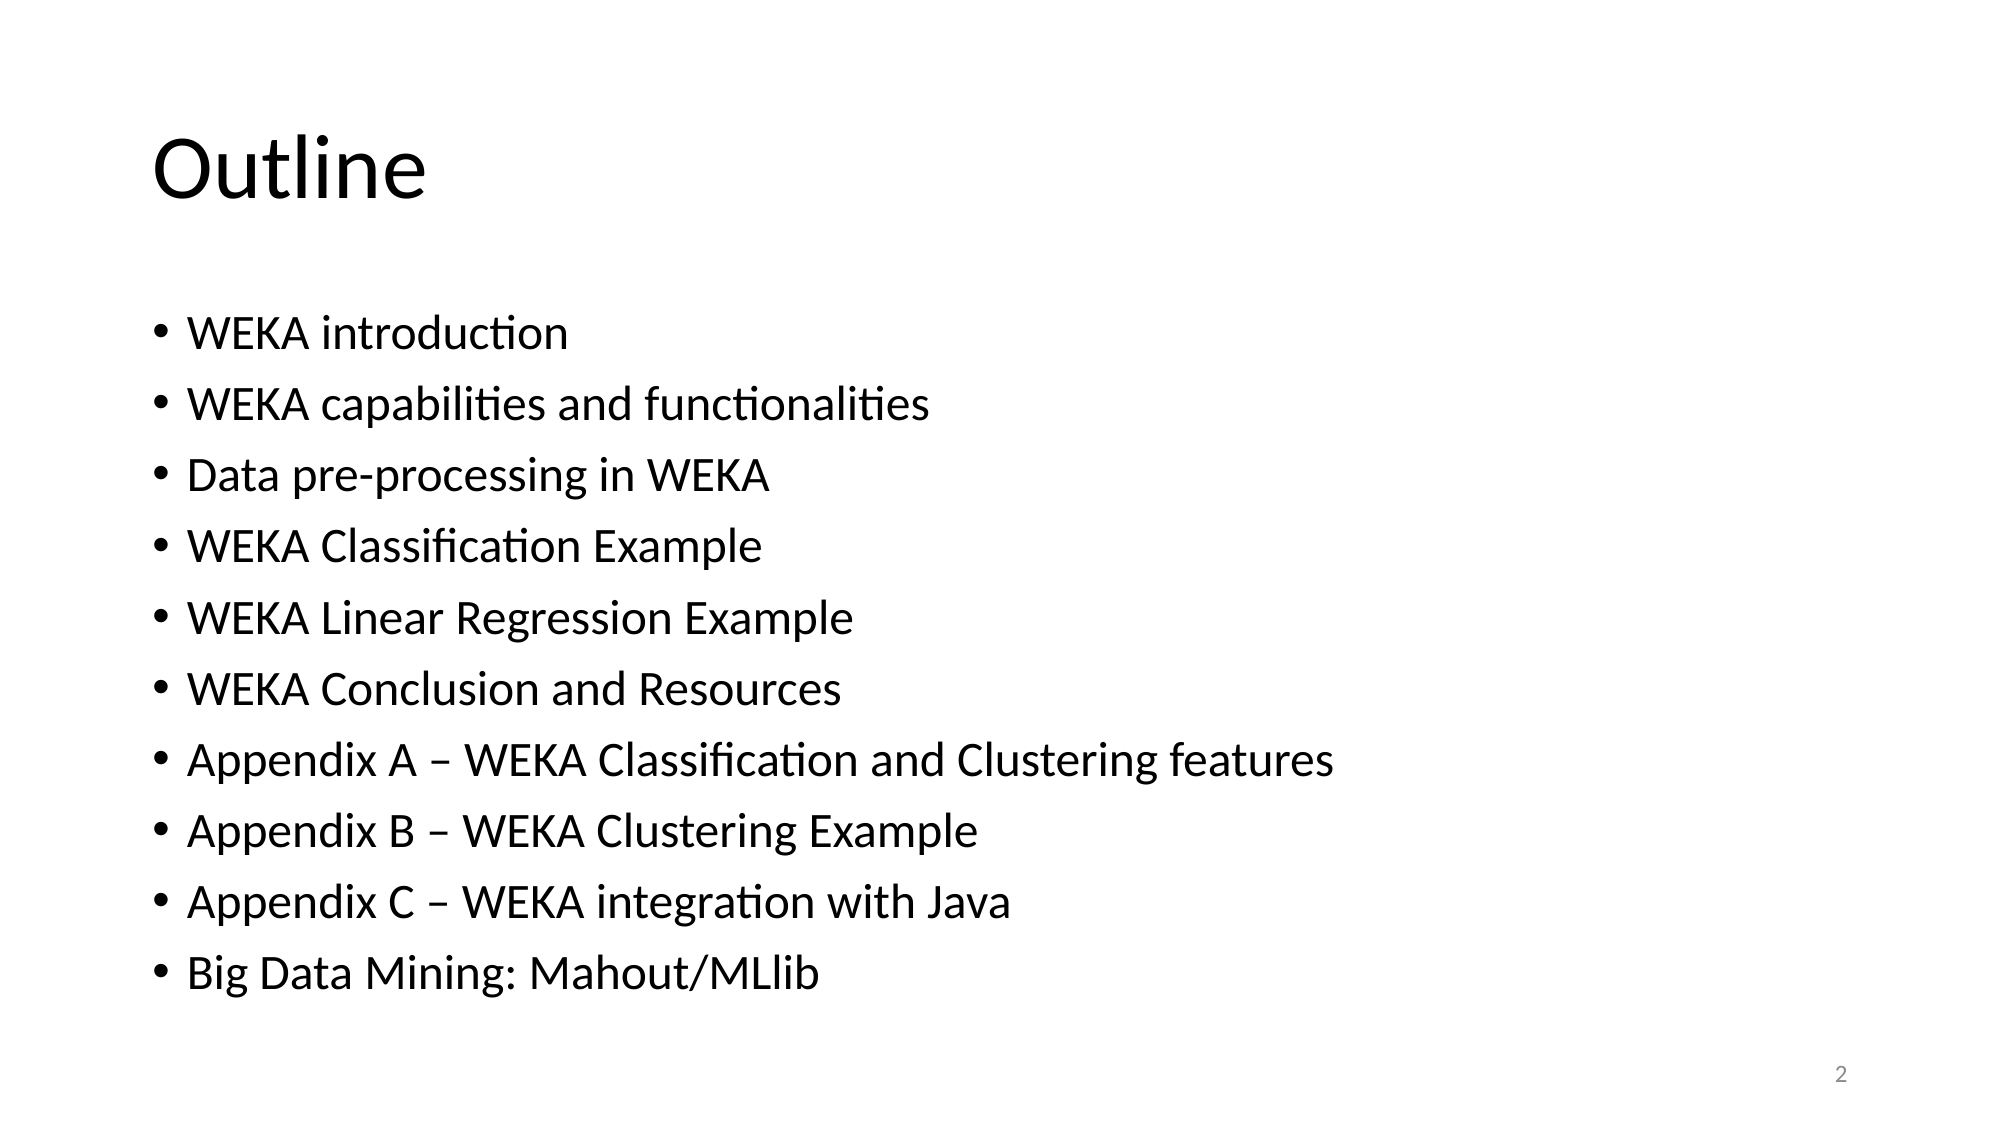

# Outline
WEKA introduction
WEKA capabilities and functionalities
Data pre-processing in WEKA
WEKA Classification Example
WEKA Linear Regression Example
WEKA Conclusion and Resources
Appendix A – WEKA Classification and Clustering features
Appendix B – WEKA Clustering Example
Appendix C – WEKA integration with Java
Big Data Mining: Mahout/MLlib
2